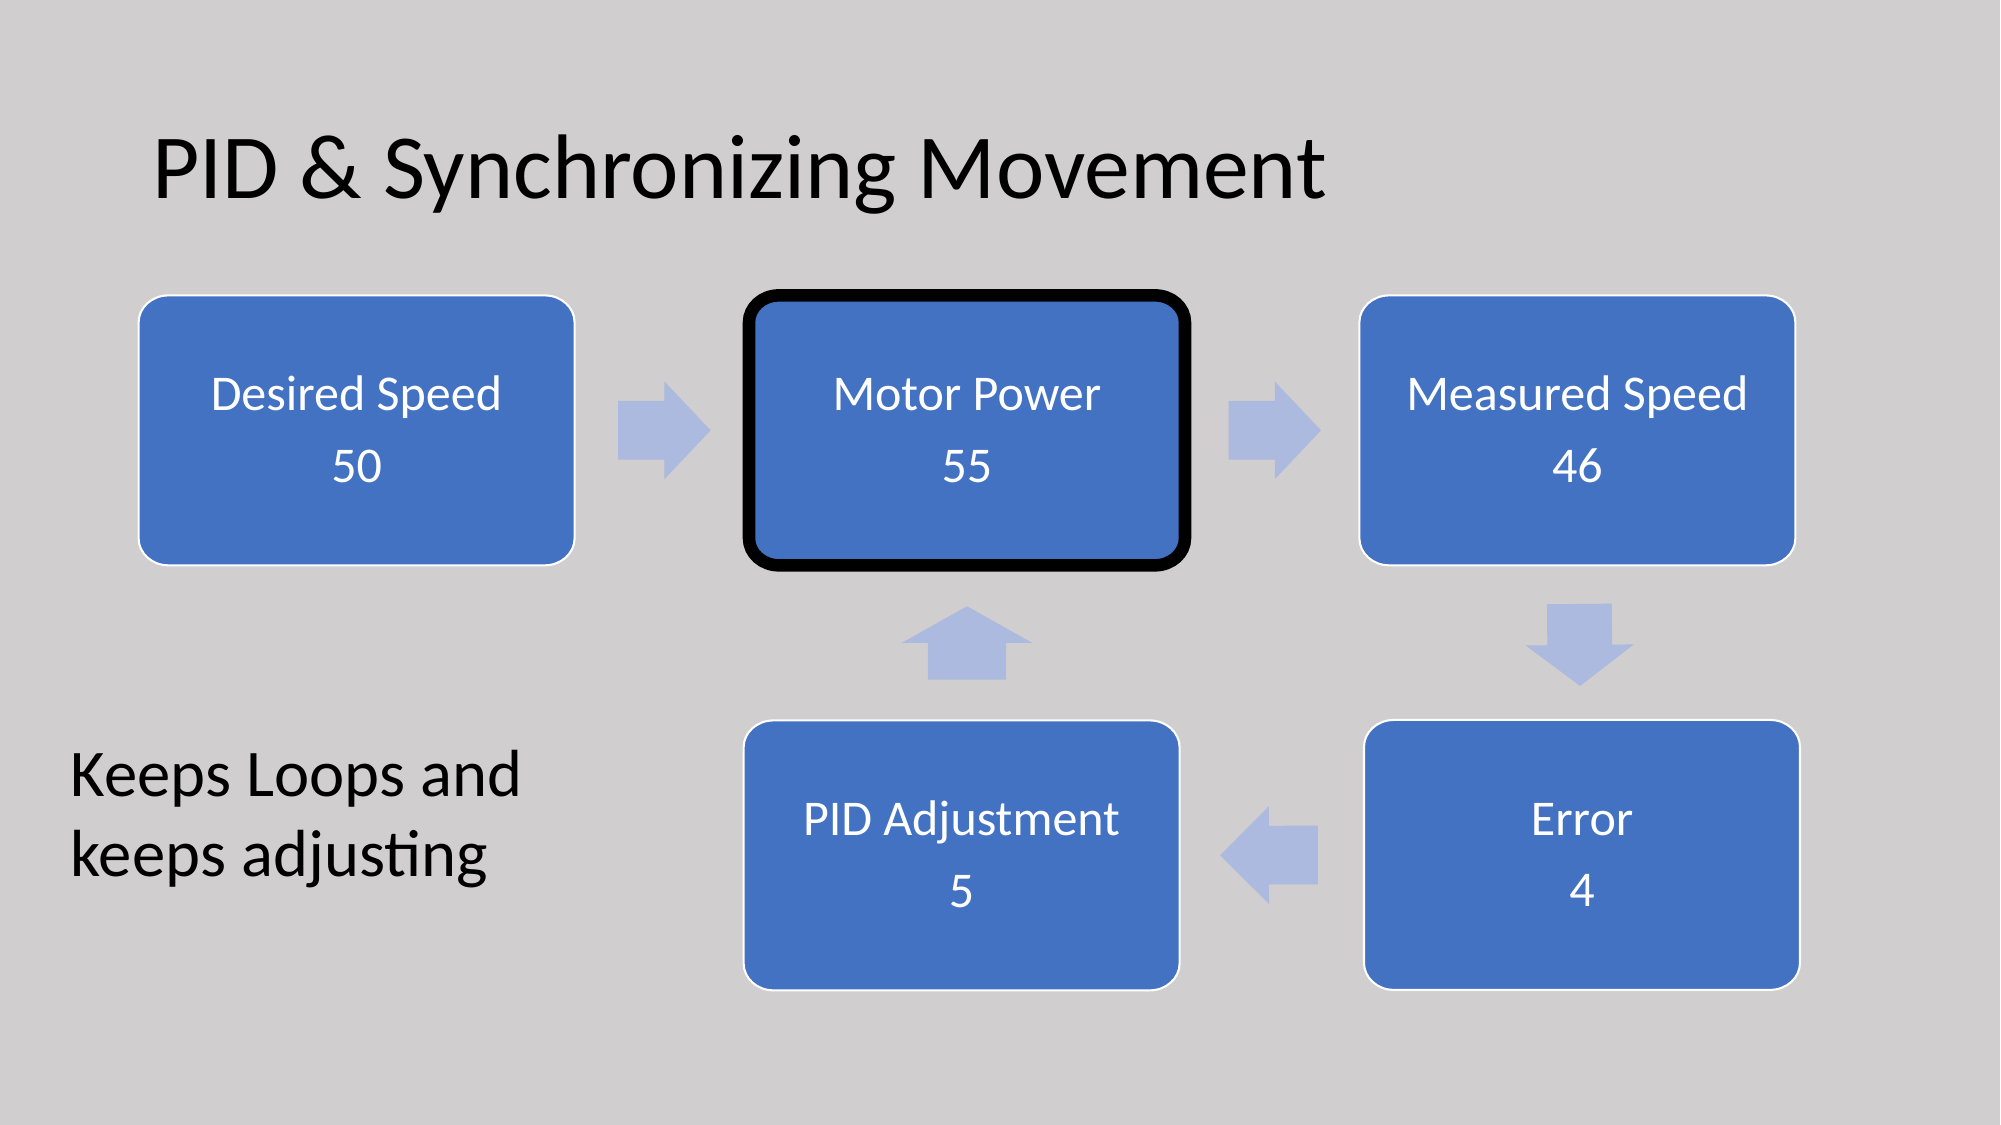

# PID & Synchronizing Movement
Desired Speed
50
Motor Power
55
Measured Speed
46

Error
4
PID Adjustment
5

Keeps Loops and
keeps adjusting